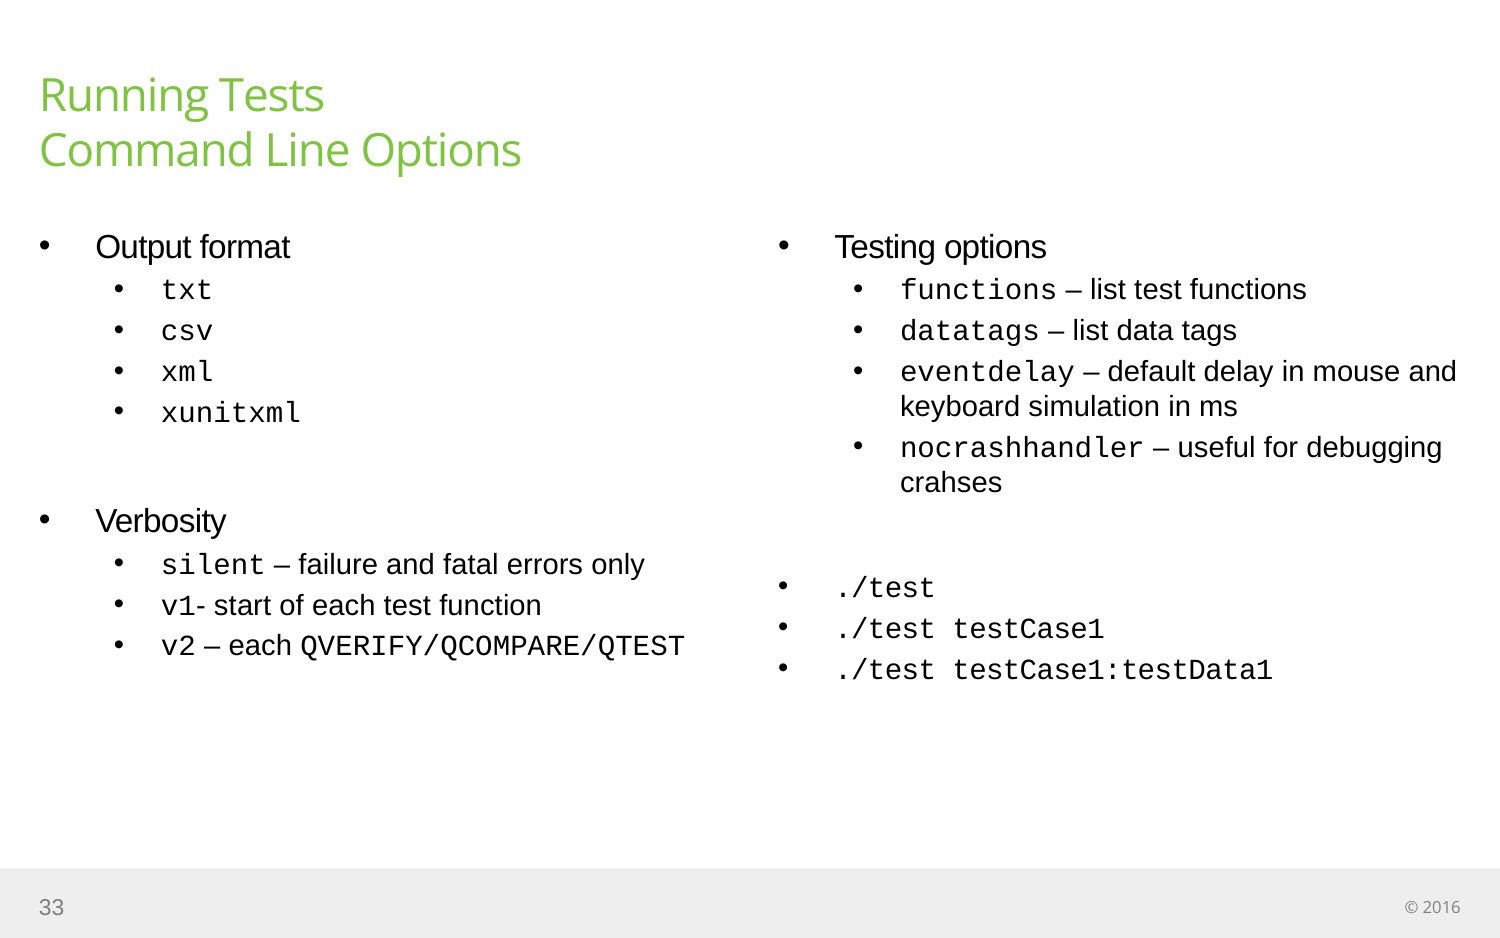

# Running Tests Command Line Options
Output format
txt
csv
xml
xunitxml

Verbosity
silent – failure and fatal errors only
v1- start of each test function
v2 – each QVERIFY/QCOMPARE/QTEST

Testing options
functions – list test functions
datatags – list data tags
eventdelay – default delay in mouse and keyboard simulation in ms
nocrashhandler – useful for debugging crahses

./test
./test testCase1
./test testCase1:testData1
33
© 2016